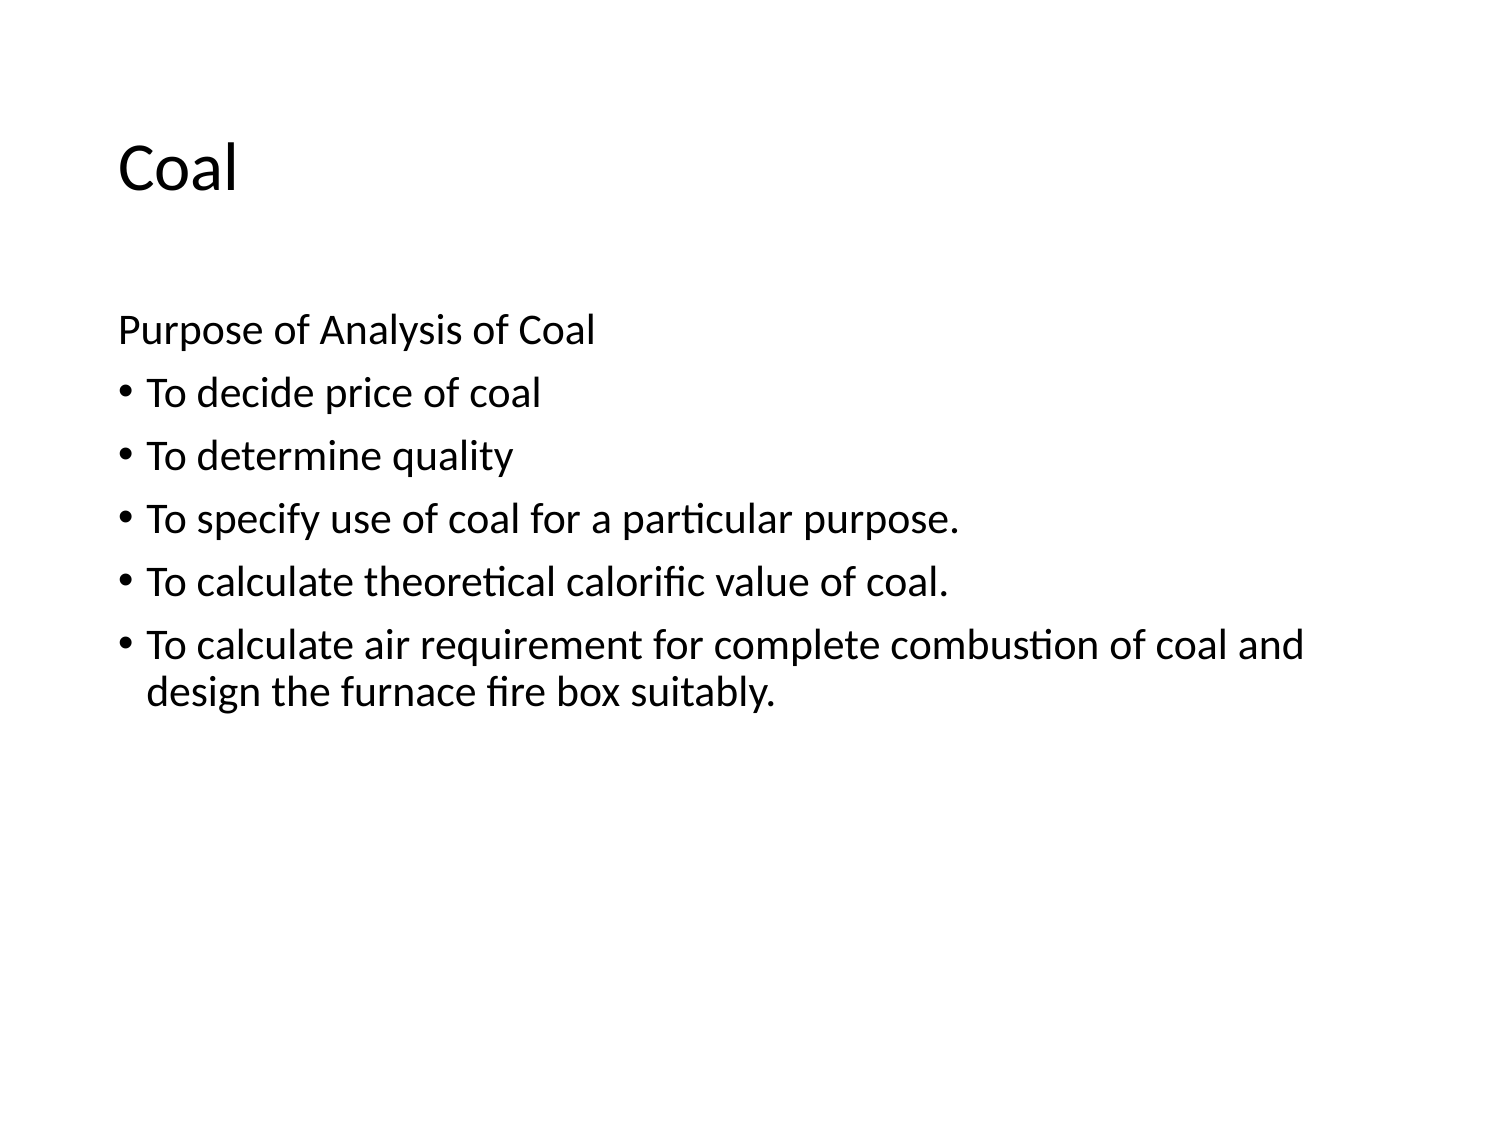

# Coal
Purpose of Analysis of Coal
To decide price of coal
To determine quality
To specify use of coal for a particular purpose.
To calculate theoretical calorific value of coal.
To calculate air requirement for complete combustion of coal and design the furnace fire box suitably.